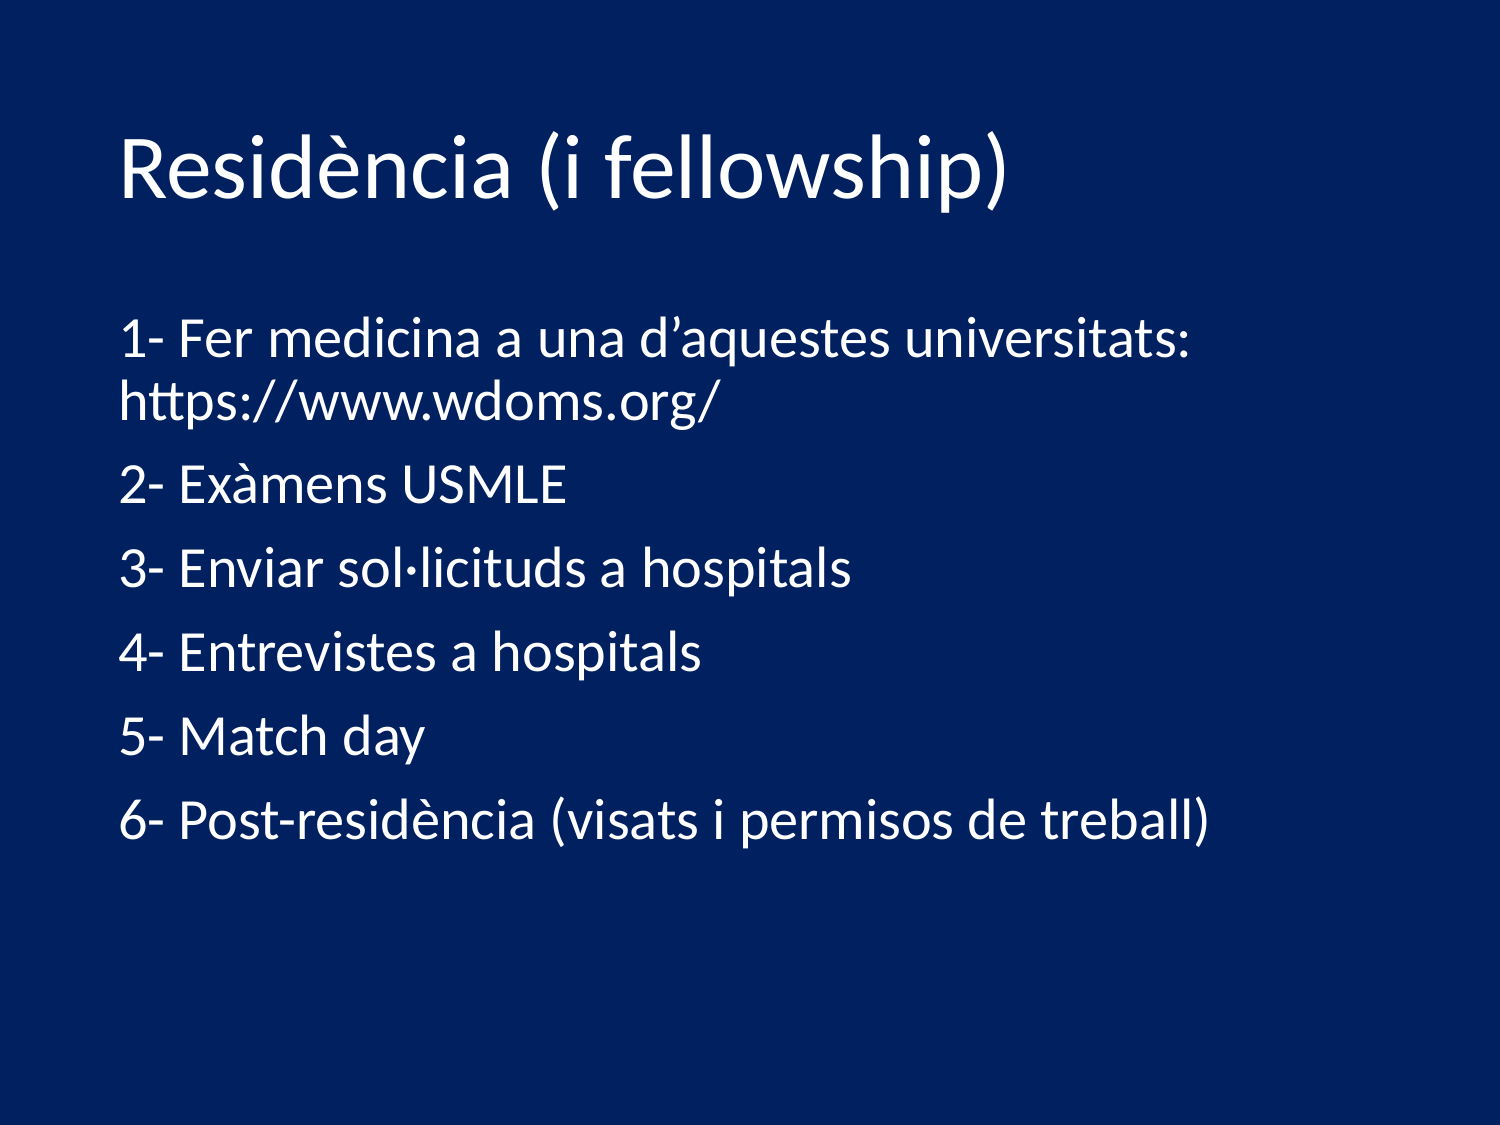

# Residència (i fellowship)
1- Fer medicina a una d’aquestes universitats: https://www.wdoms.org/
2- Exàmens USMLE
3- Enviar sol·licituds a hospitals
4- Entrevistes a hospitals
5- Match day
6- Post-residència (visats i permisos de treball)